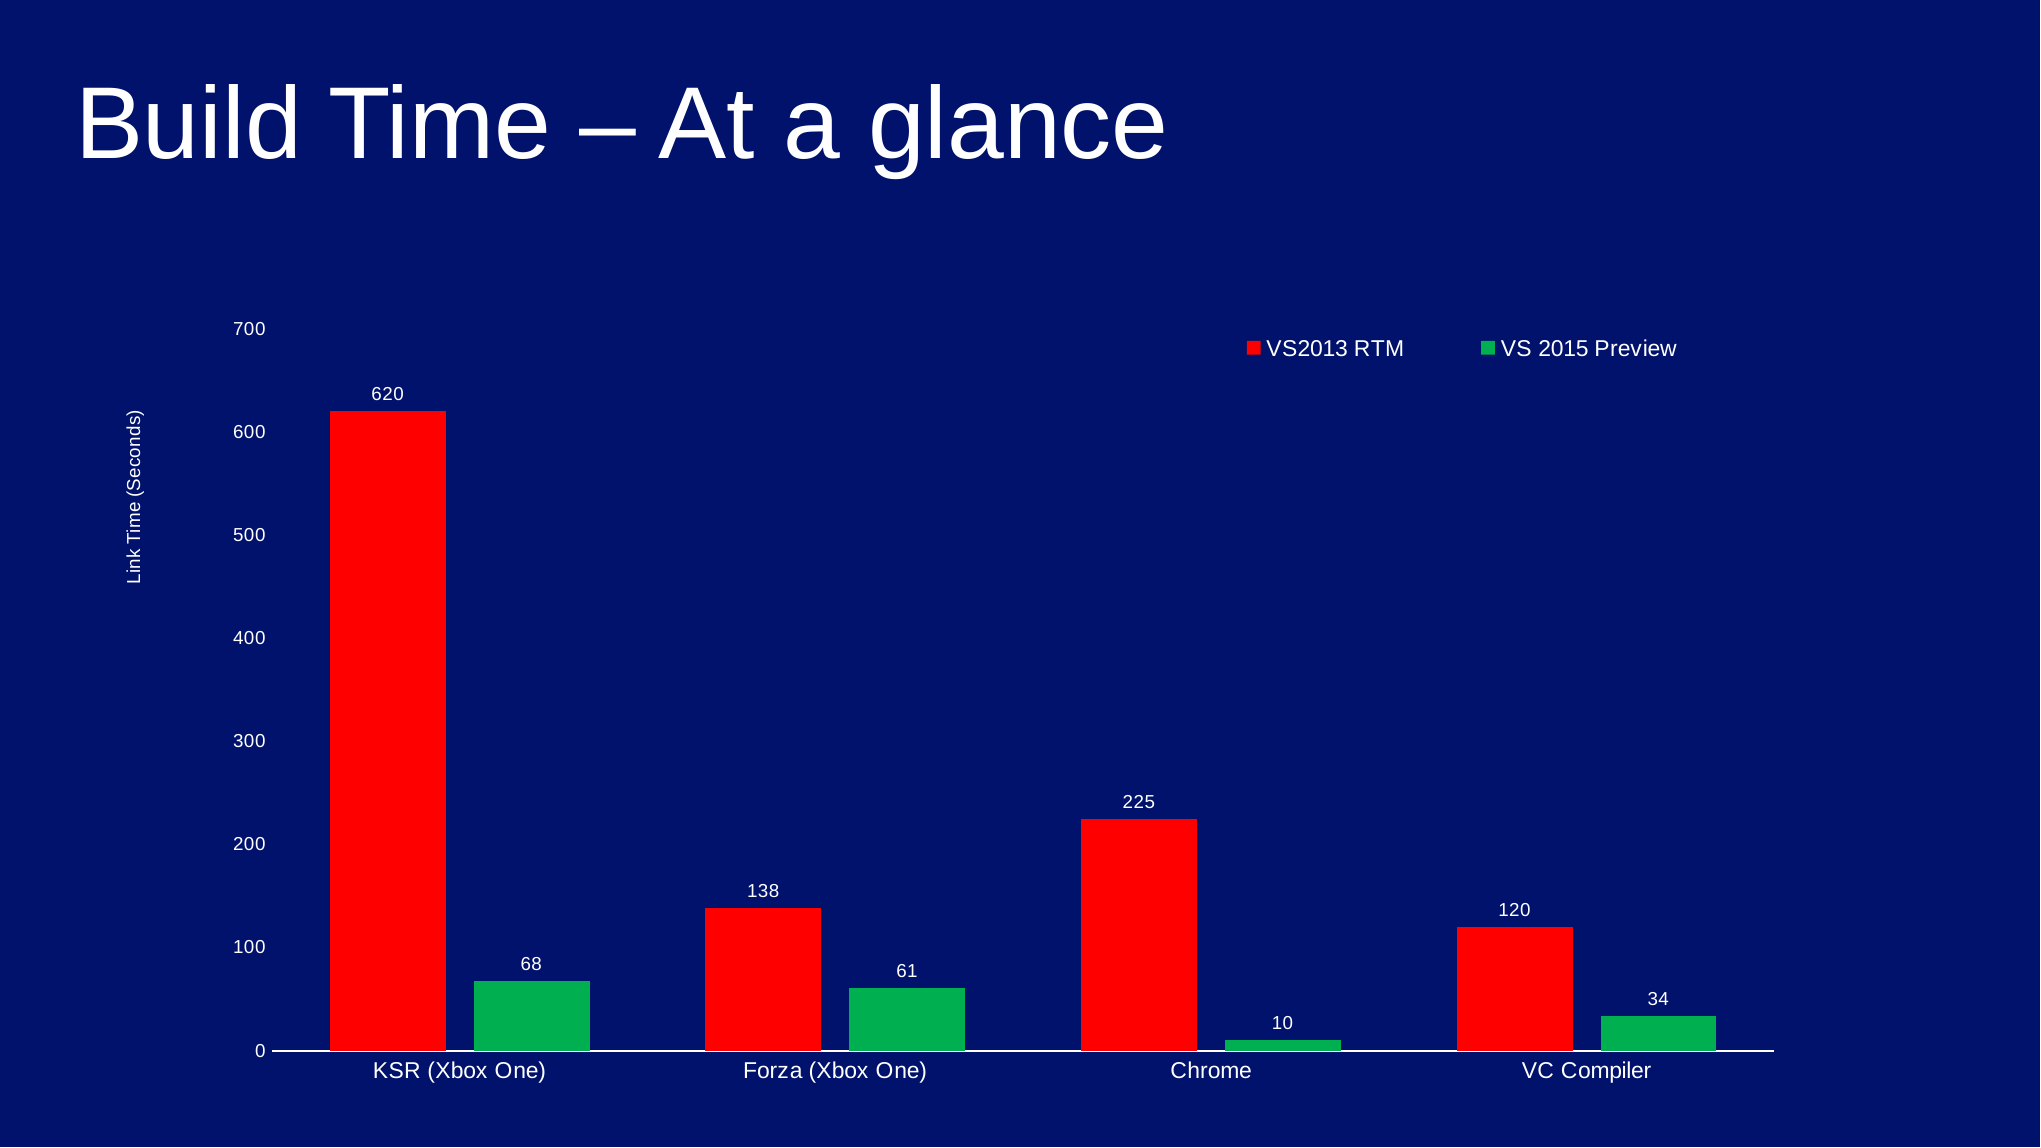

# Build Time – At a glance

### Chart

| Category | VS2013 RTM | VS 2015 Preview |
|---|---|---|
| KSR (Xbox One) | 620.0 | 68.0 |
| Forza (Xbox One) | 138.0 | 61.0 |
| Chrome | 225.0 | 10.0 |
| VC Compiler | 120.0 | 34.0 |